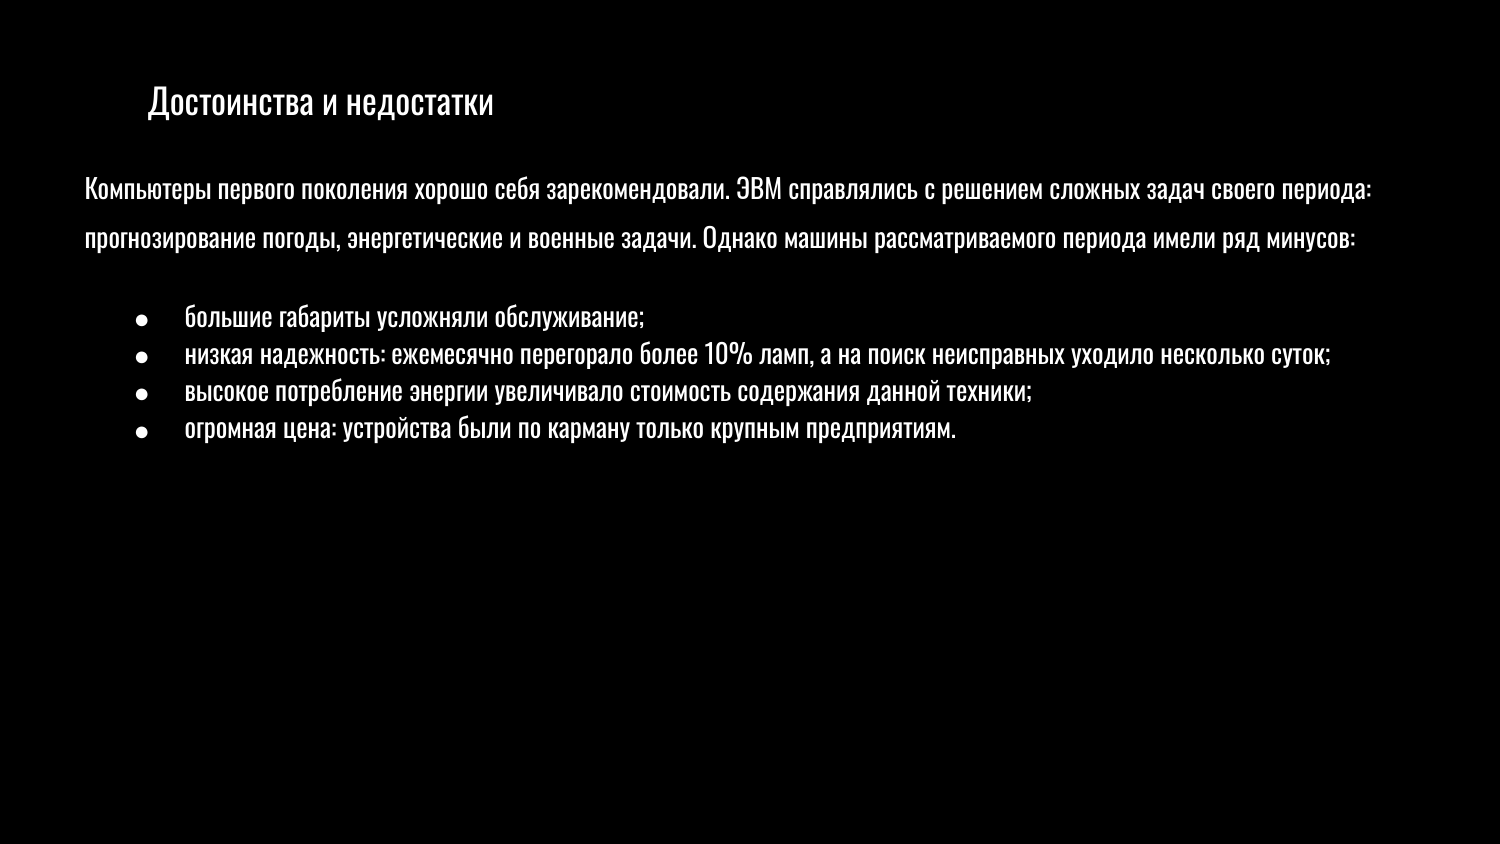

# Достоинства и недостатки

Компьютеры первого поколения хорошо себя зарекомендовали. ЭВМ справлялись с решением сложных задач своего периода: прогнозирование погоды, энергетические и военные задачи. Однако машины рассматриваемого периода имели ряд минусов:
большие габариты усложняли обслуживание;
низкая надежность: ежемесячно перегорало более 10% ламп, а на поиск неисправных уходило несколько суток;
высокое потребление энергии увеличивало стоимость содержания данной техники;
огромная цена: устройства были по карману только крупным предприятиям.